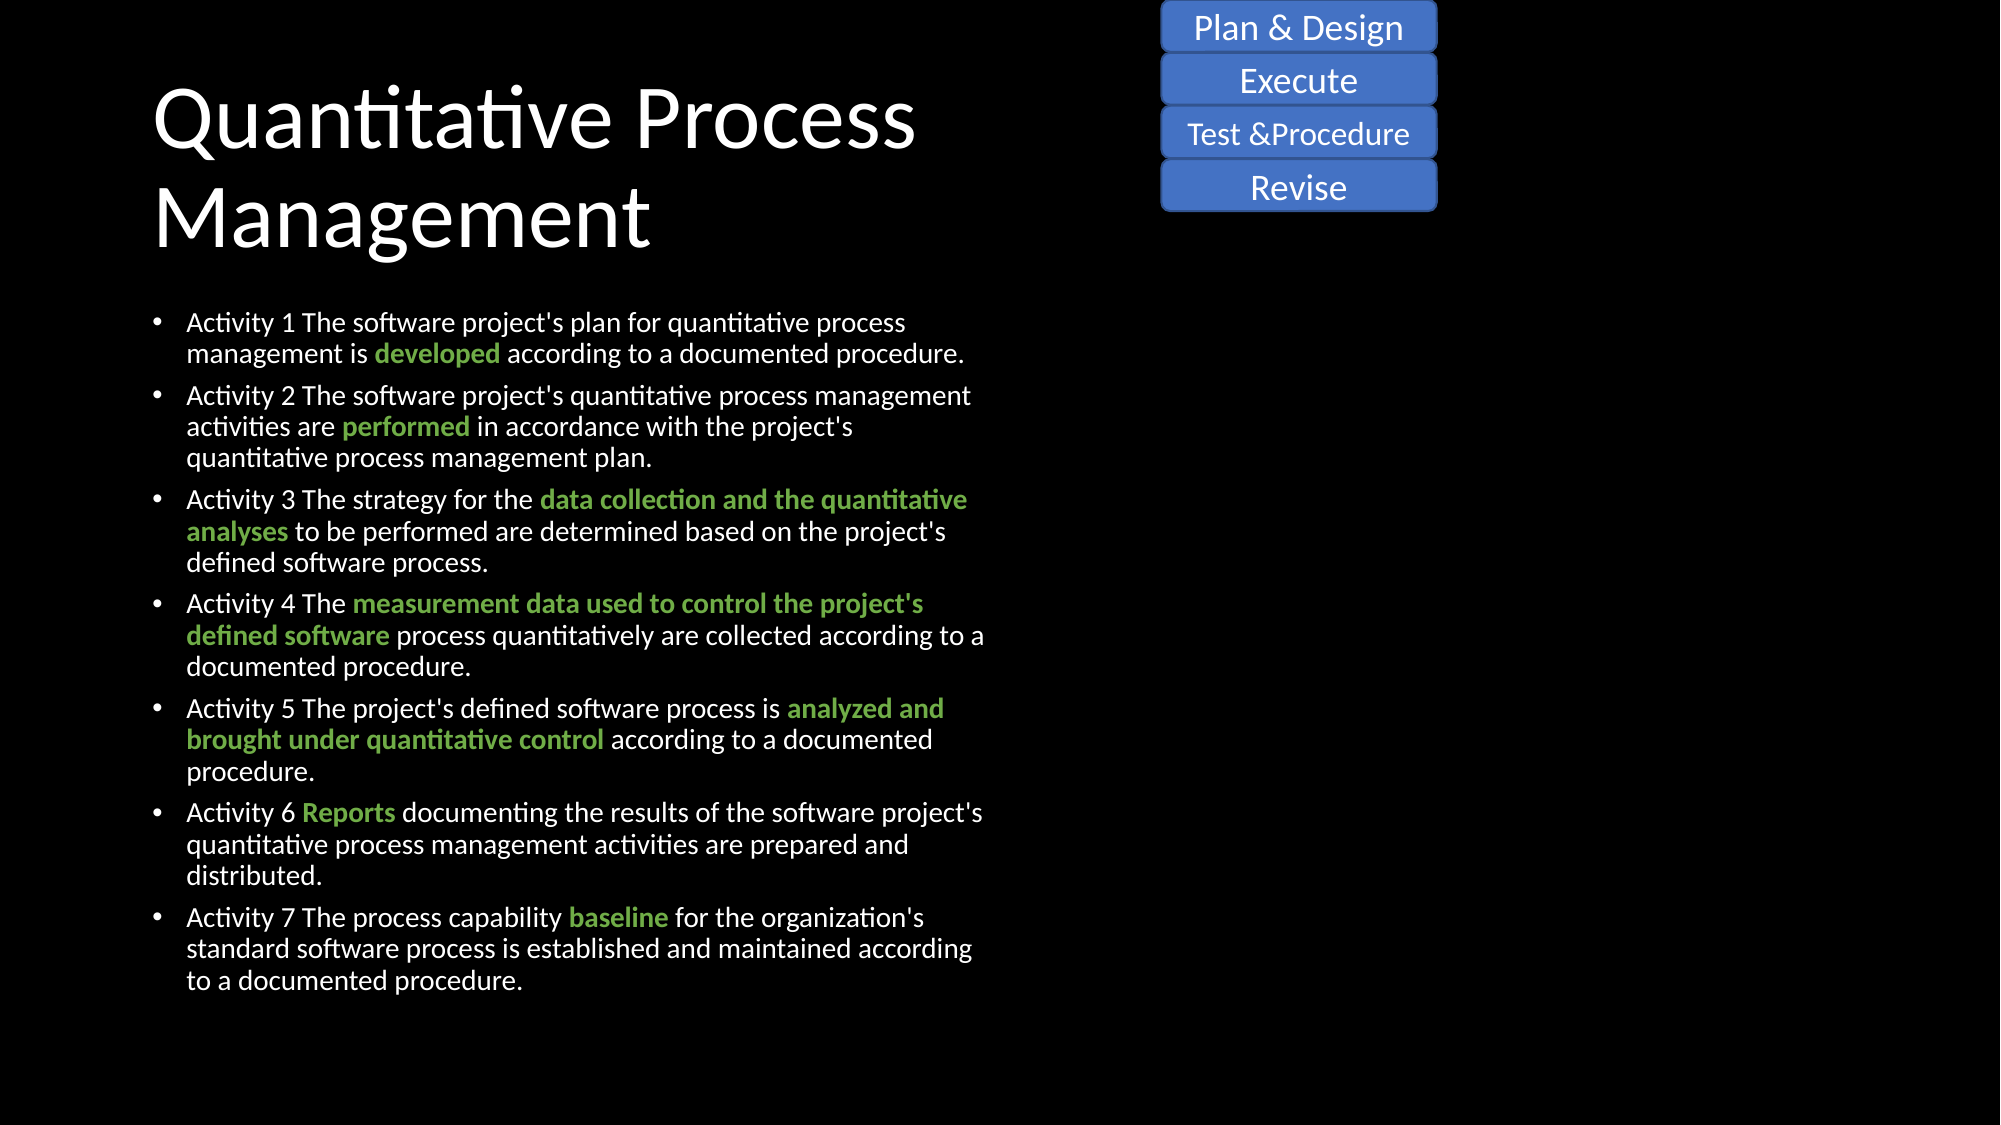

Plan & Design
Execute
Test &Procedure
Revise
# Quantitative Process Management
Activity 1 The software project's plan for quantitative process management is developed according to a documented procedure.
Activity 2 The software project's quantitative process management activities are performed in accordance with the project's quantitative process management plan.
Activity 3 The strategy for the data collection and the quantitative analyses to be performed are determined based on the project's defined software process.
Activity 4 The measurement data used to control the project's defined software process quantitatively are collected according to a documented procedure.
Activity 5 The project's defined software process is analyzed and brought under quantitative control according to a documented procedure.
Activity 6 Reports documenting the results of the software project's quantitative process management activities are prepared and distributed.
Activity 7 The process capability baseline for the organization's standard software process is established and maintained according to a documented procedure.